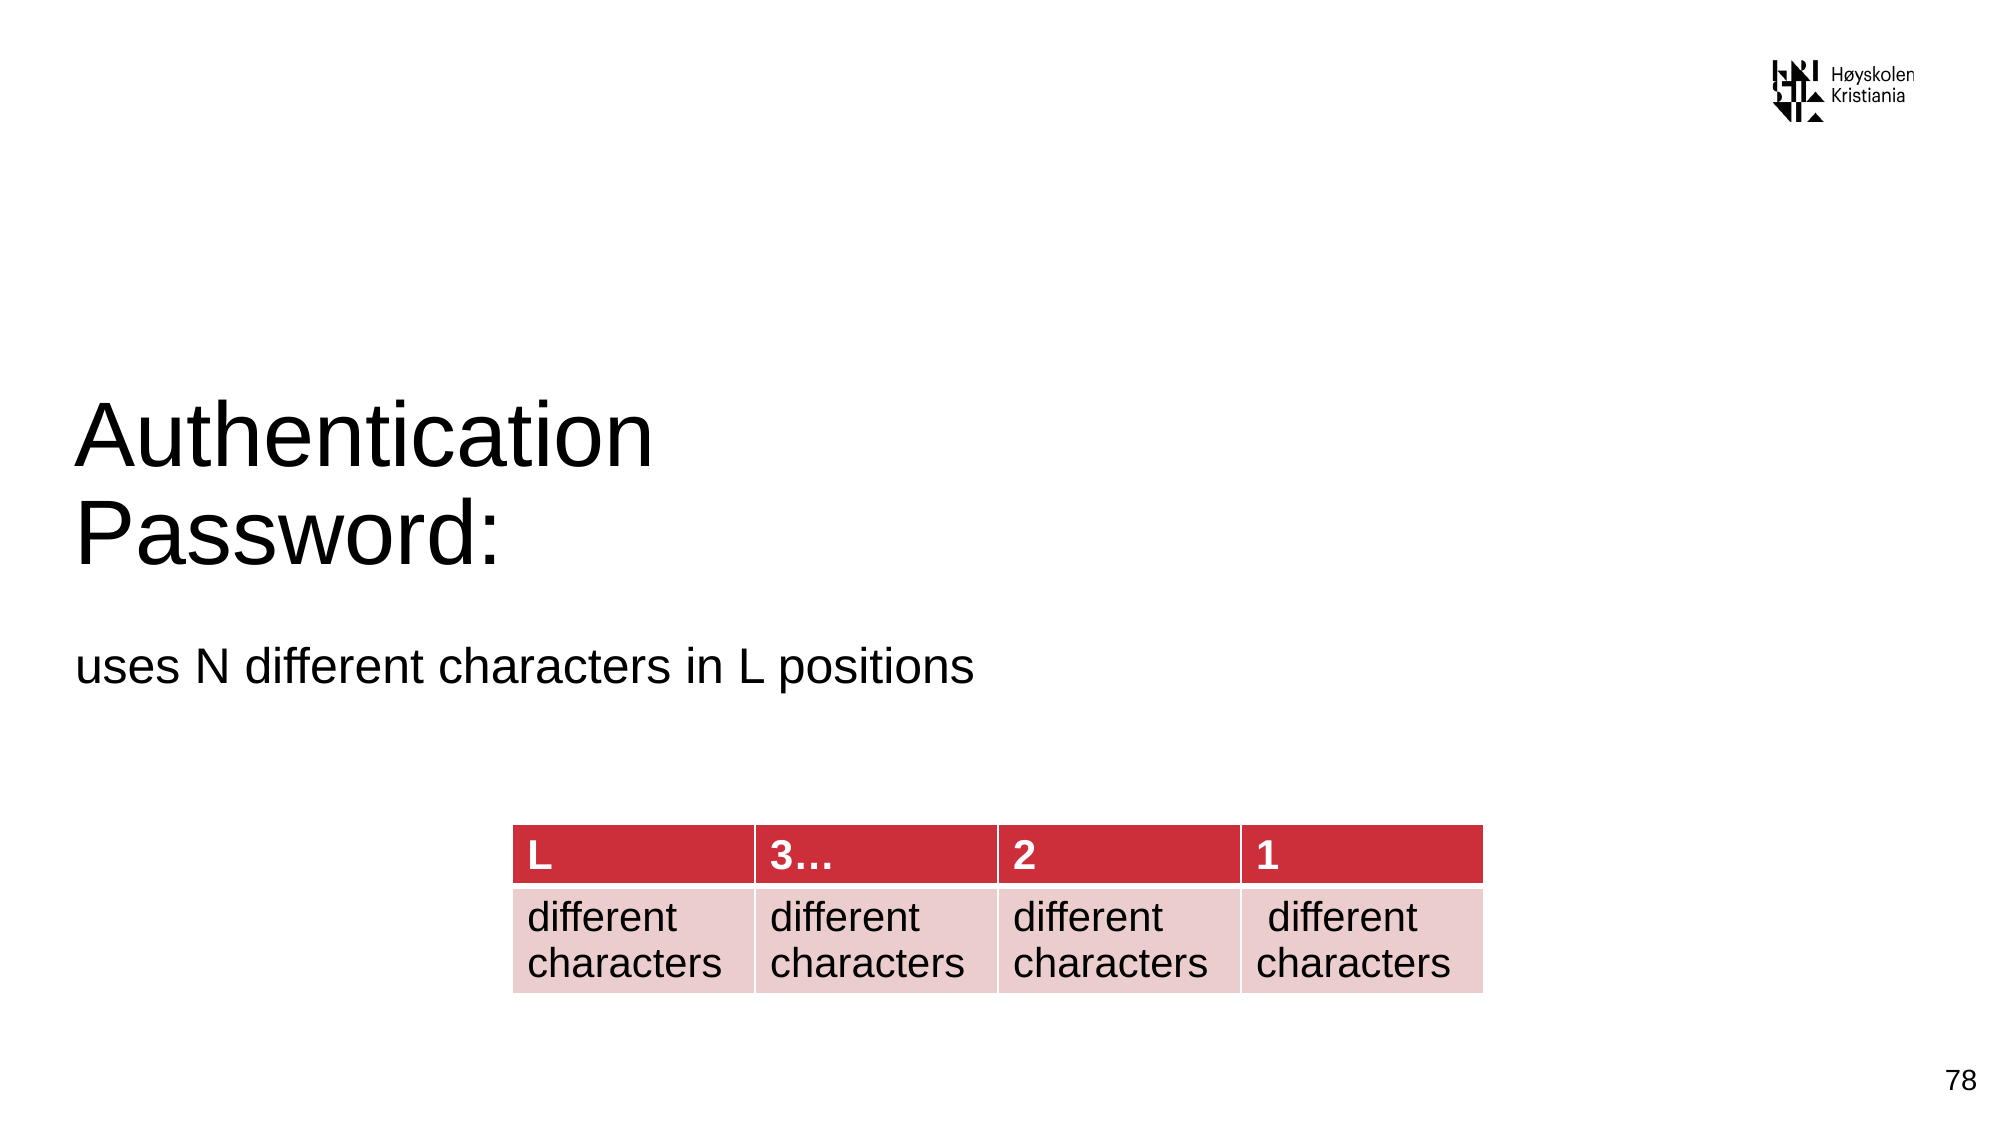

# Authentication Password:
uses N different characters in L positions
| L | 3… | 2 | 1 |
| --- | --- | --- | --- |
| different characters | different characters | different characters | different characters |